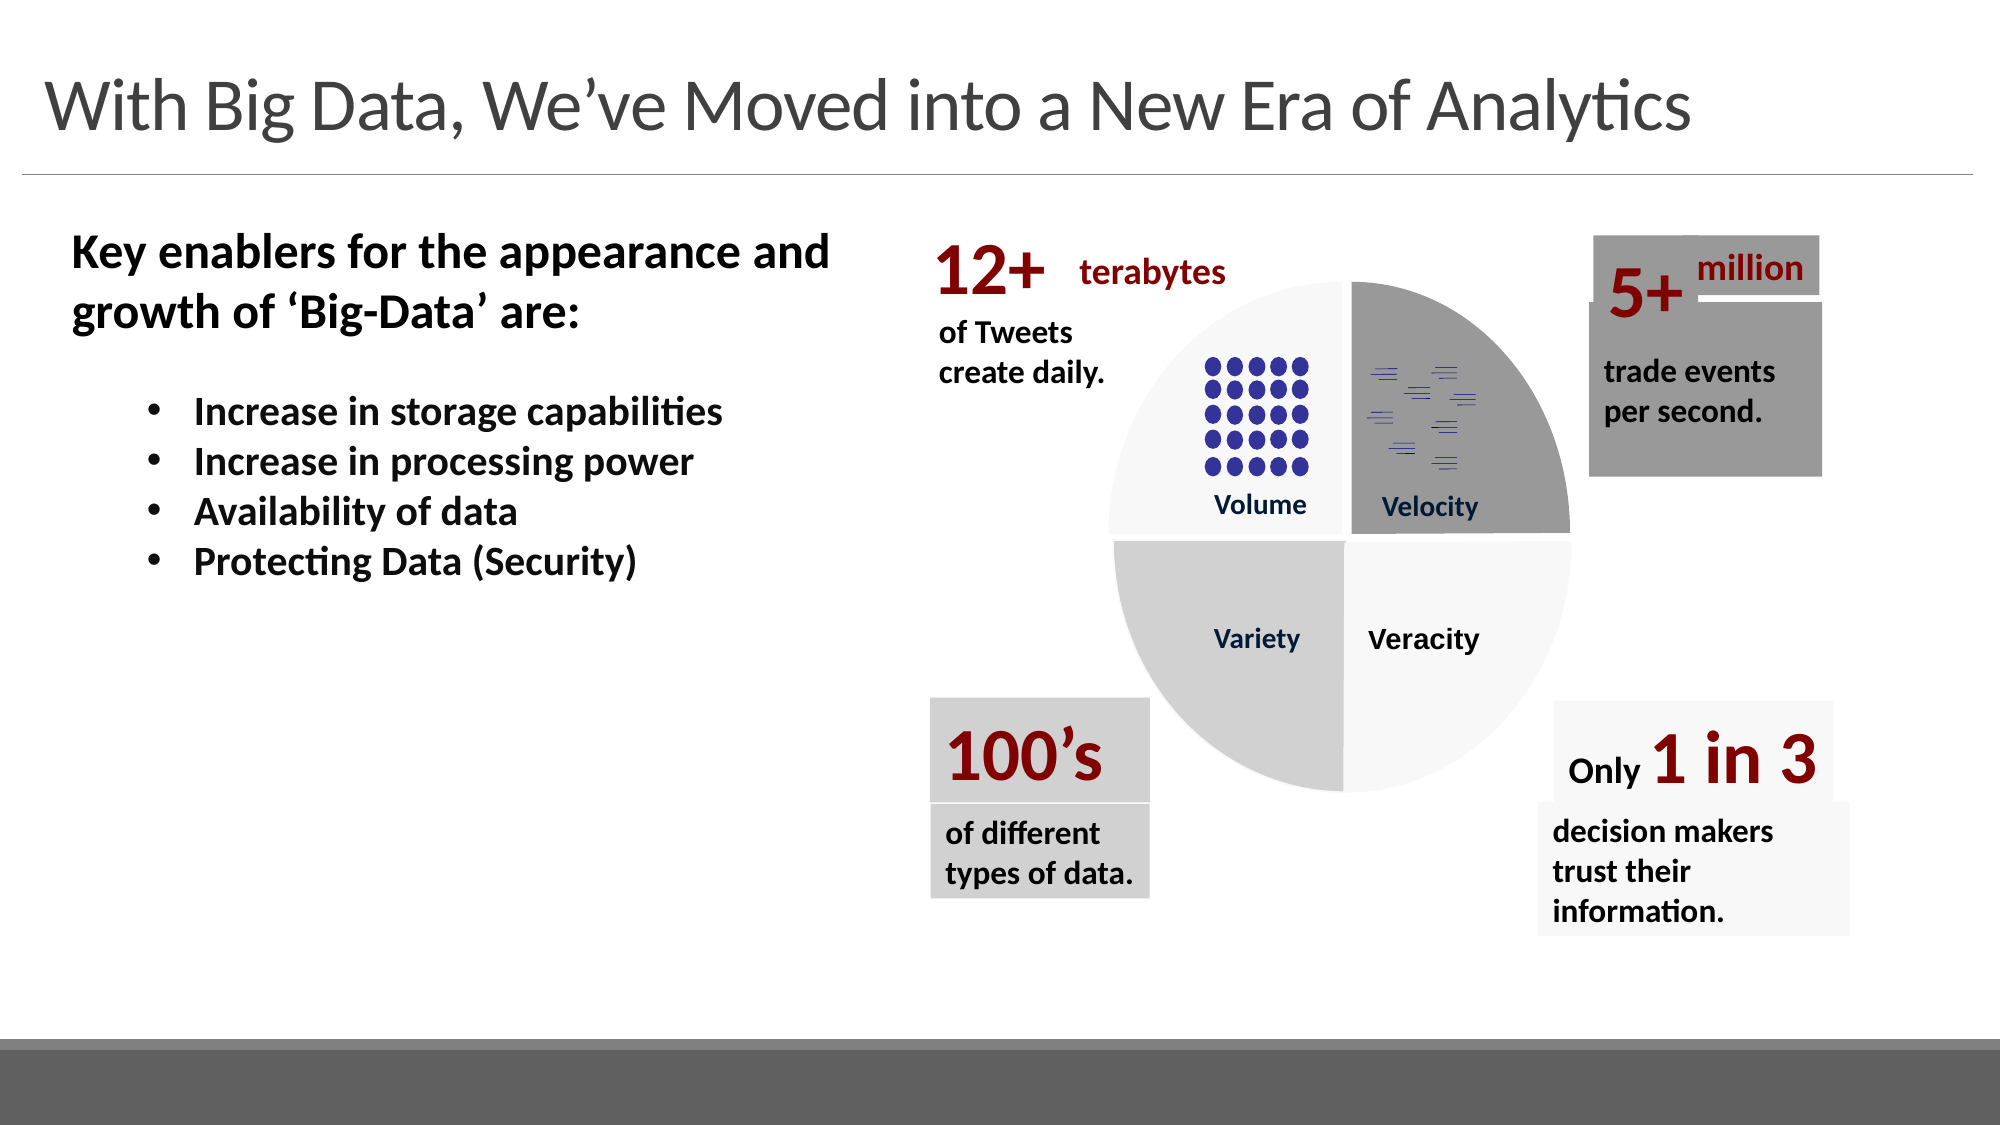

With Big Data, We’ve Moved into a New Era of Analytics
Key enablers for the appearance and growth of ‘Big-Data’ are:

Increase in storage capabilities
Increase in processing power
Availability of data
Protecting Data (Security)
12+
terabytes
of Tweets
create daily.

Volume
5+
million

trade events
per second.

Velocity

Variety
100’s
of different
types of data.

Veracity

Only 1 in 3
decision makers trust their information.